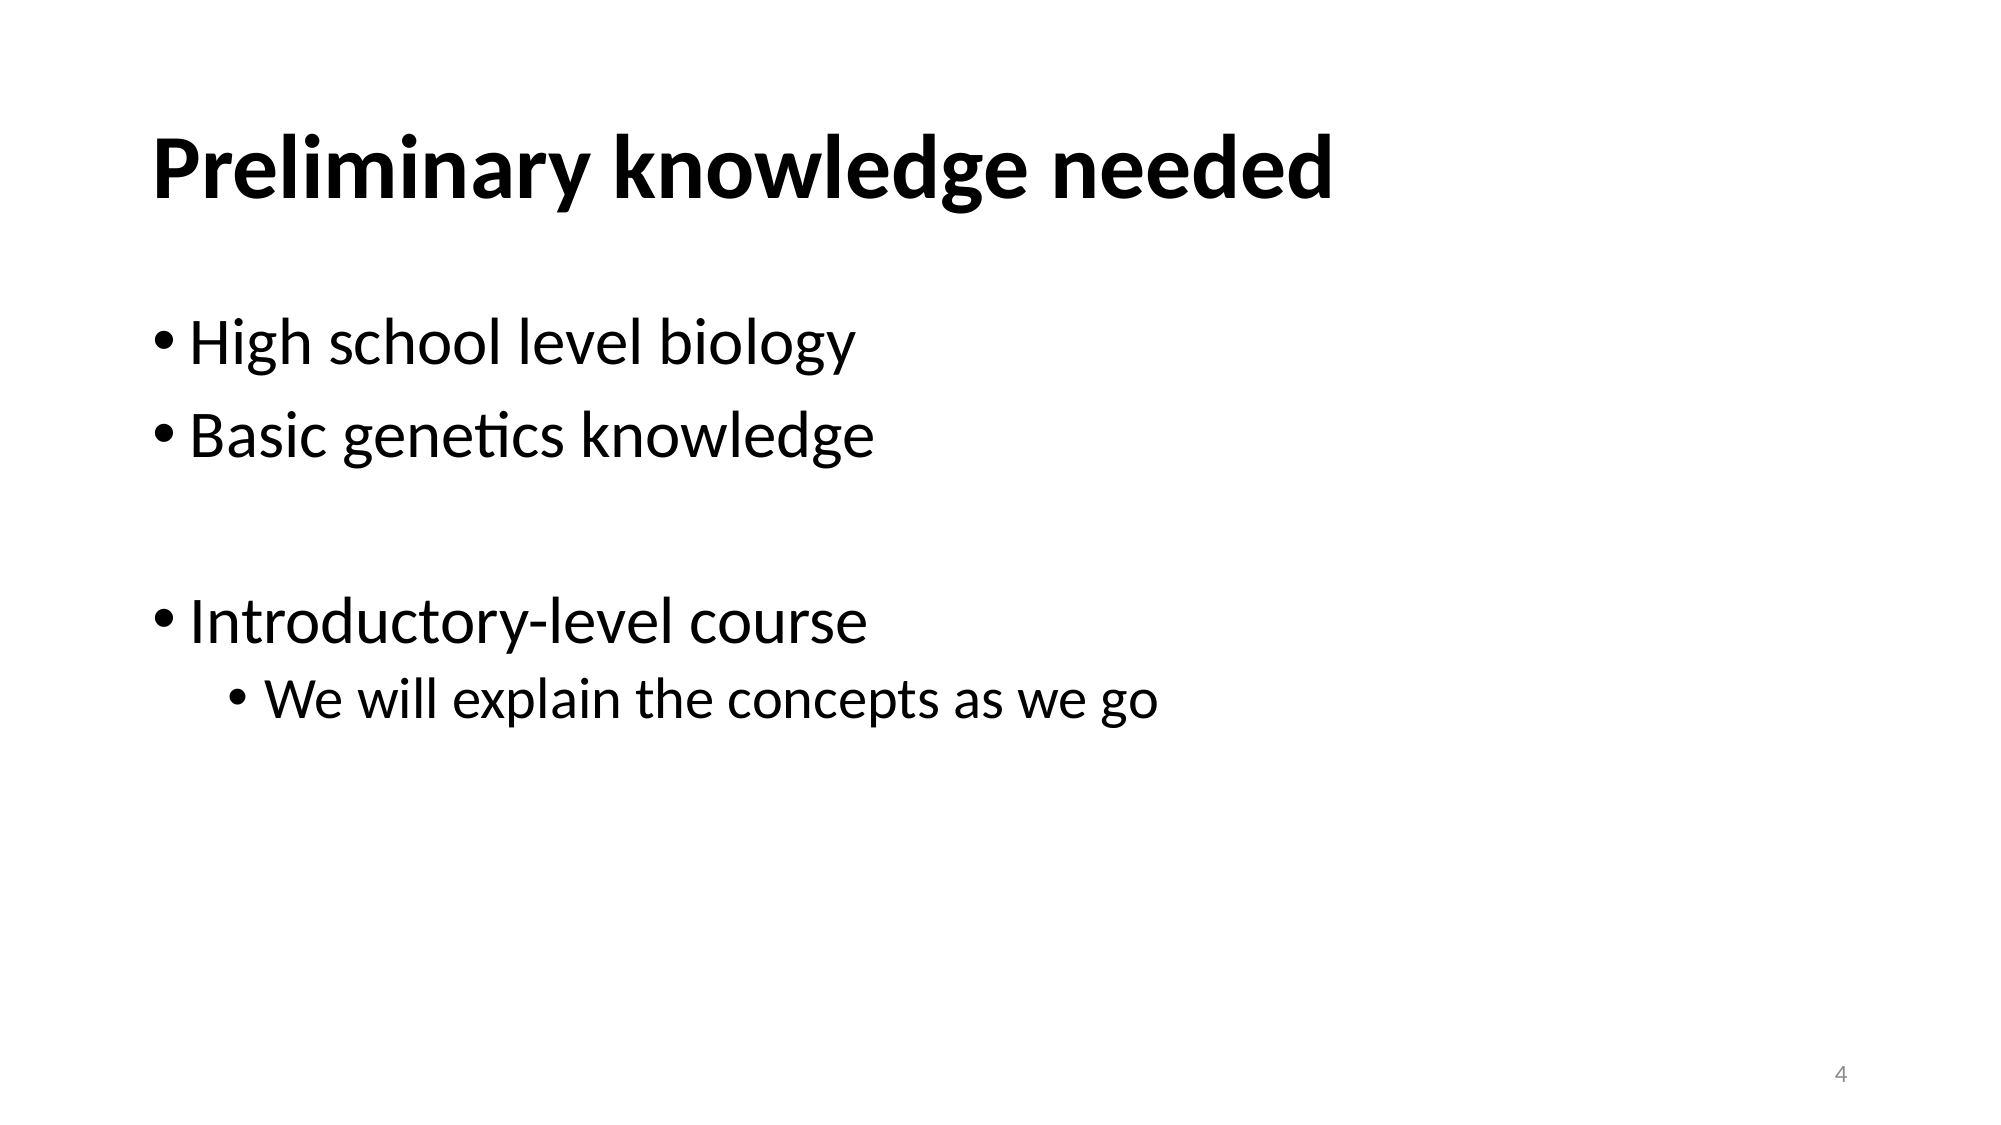

# Preliminary knowledge needed
High school level biology
Basic genetics knowledge

Introductory-level course
We will explain the concepts as we go

4